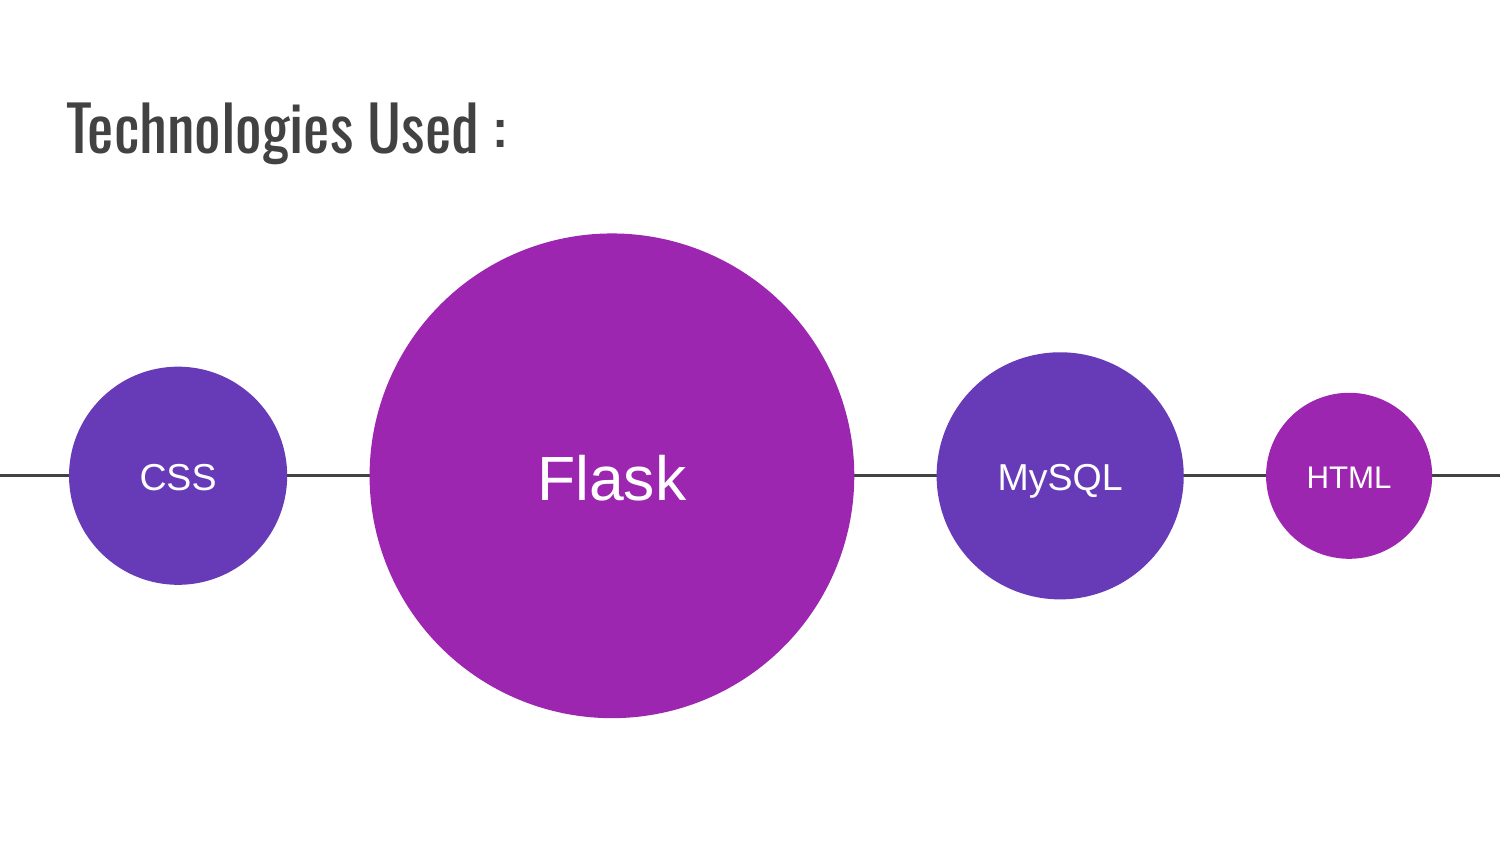

# Technologies Used :

CSS
Flask
MySQL
HTML